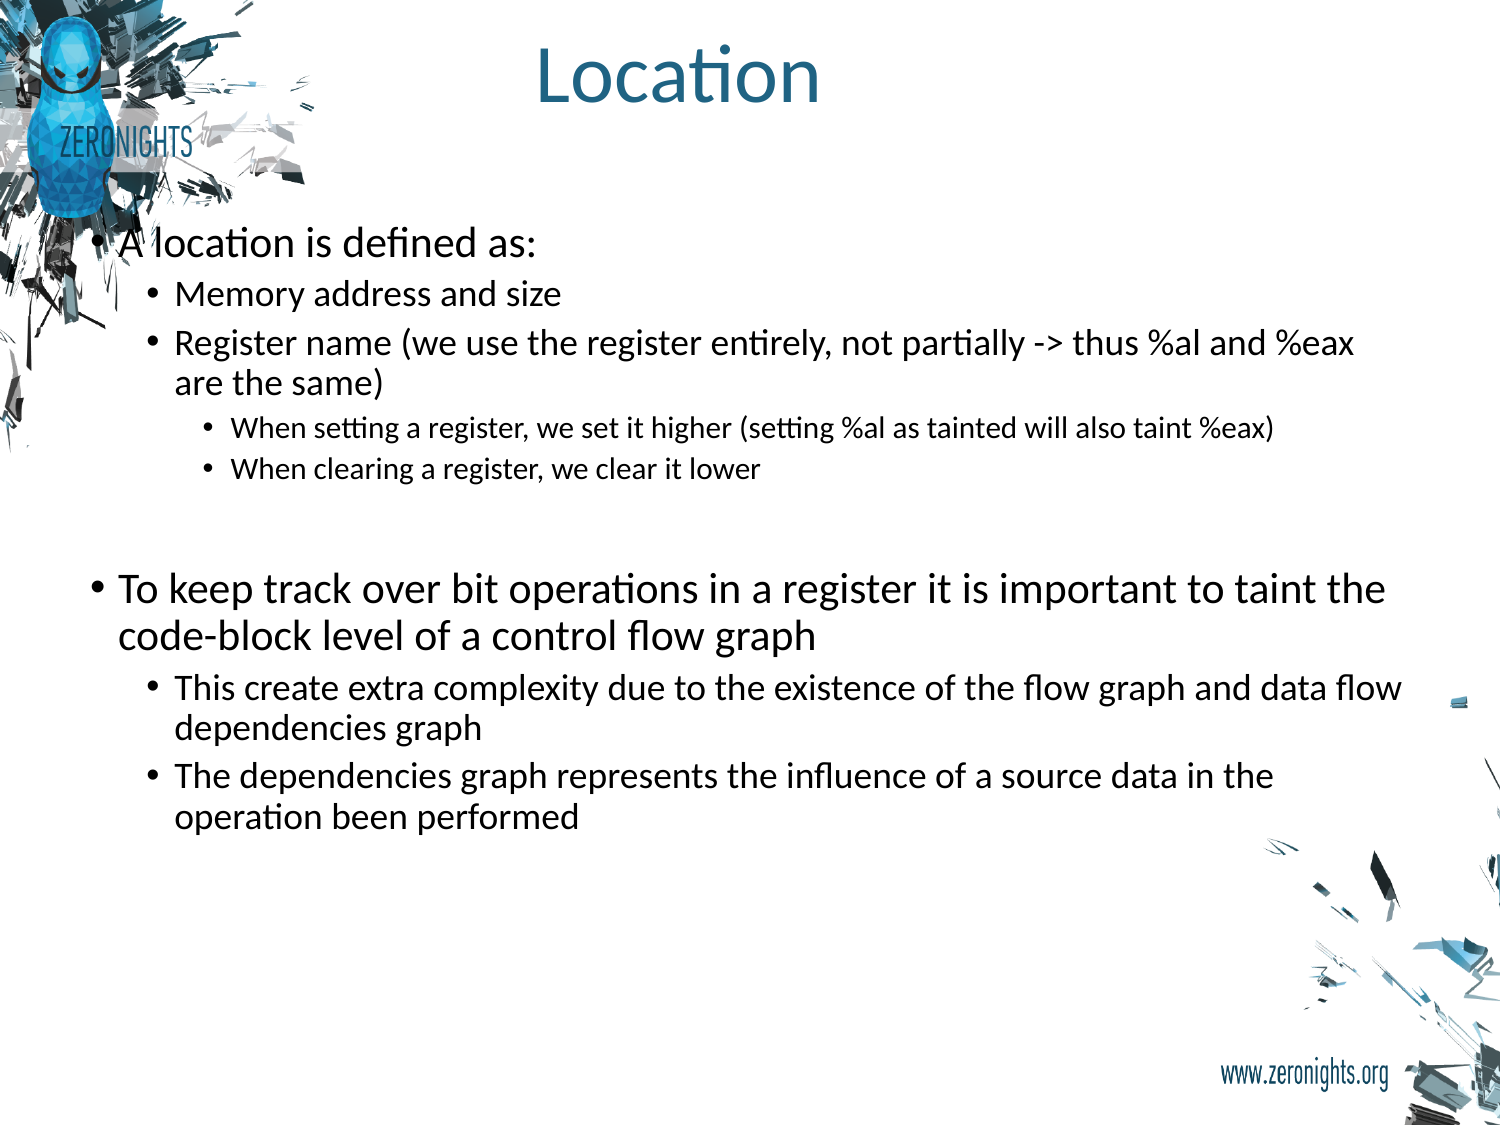

# Location
A location is defined as:
Memory address and size
Register name (we use the register entirely, not partially -> thus %al and %eax are the same)
When setting a register, we set it higher (setting %al as tainted will also taint %eax)
When clearing a register, we clear it lower

To keep track over bit operations in a register it is important to taint the code-block level of a control flow graph
This create extra complexity due to the existence of the flow graph and data flow dependencies graph
The dependencies graph represents the influence of a source data in the operation been performed